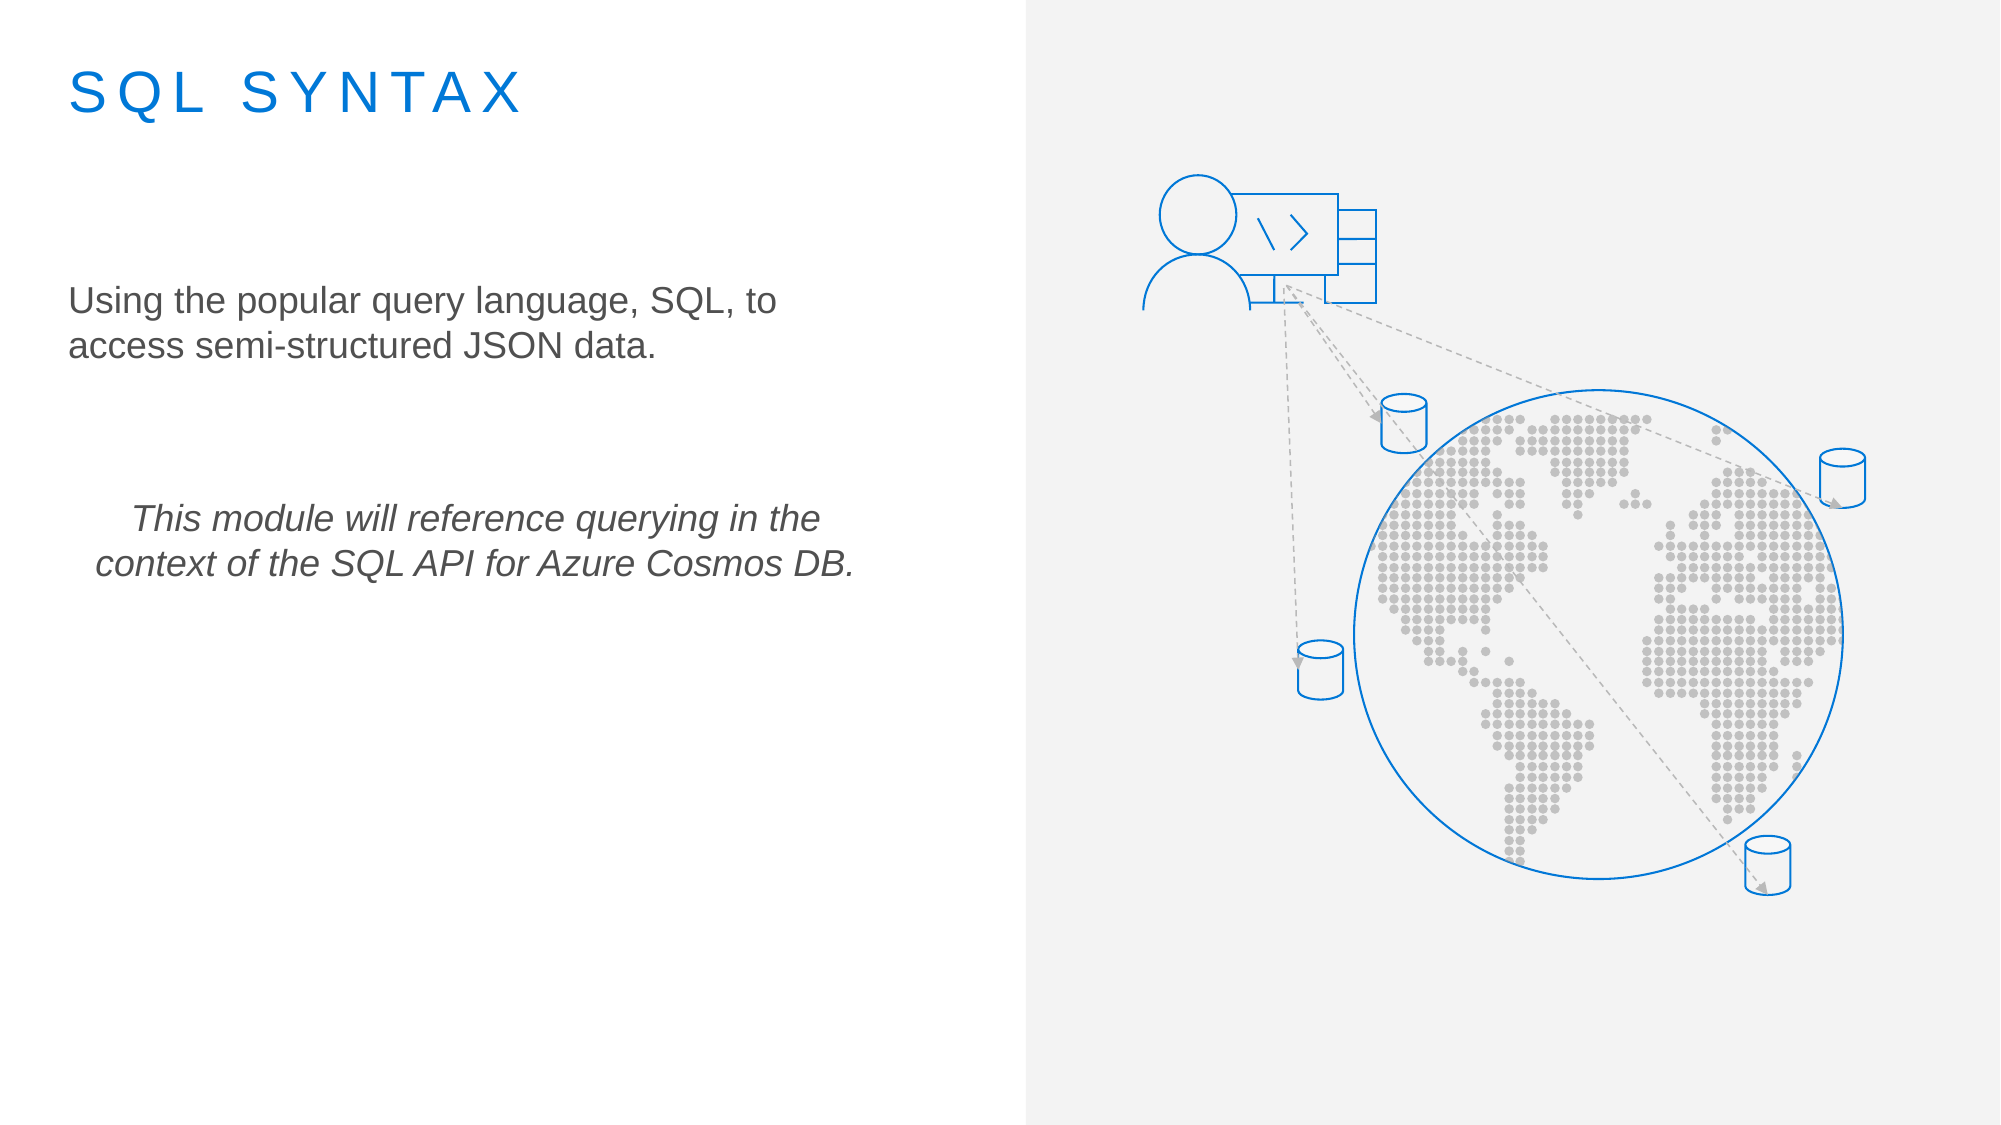

# SQL SYNTAX

Using the popular query language, SQL, to access semi-structured JSON data.

This module will reference querying in the context of the SQL API for Azure Cosmos DB.